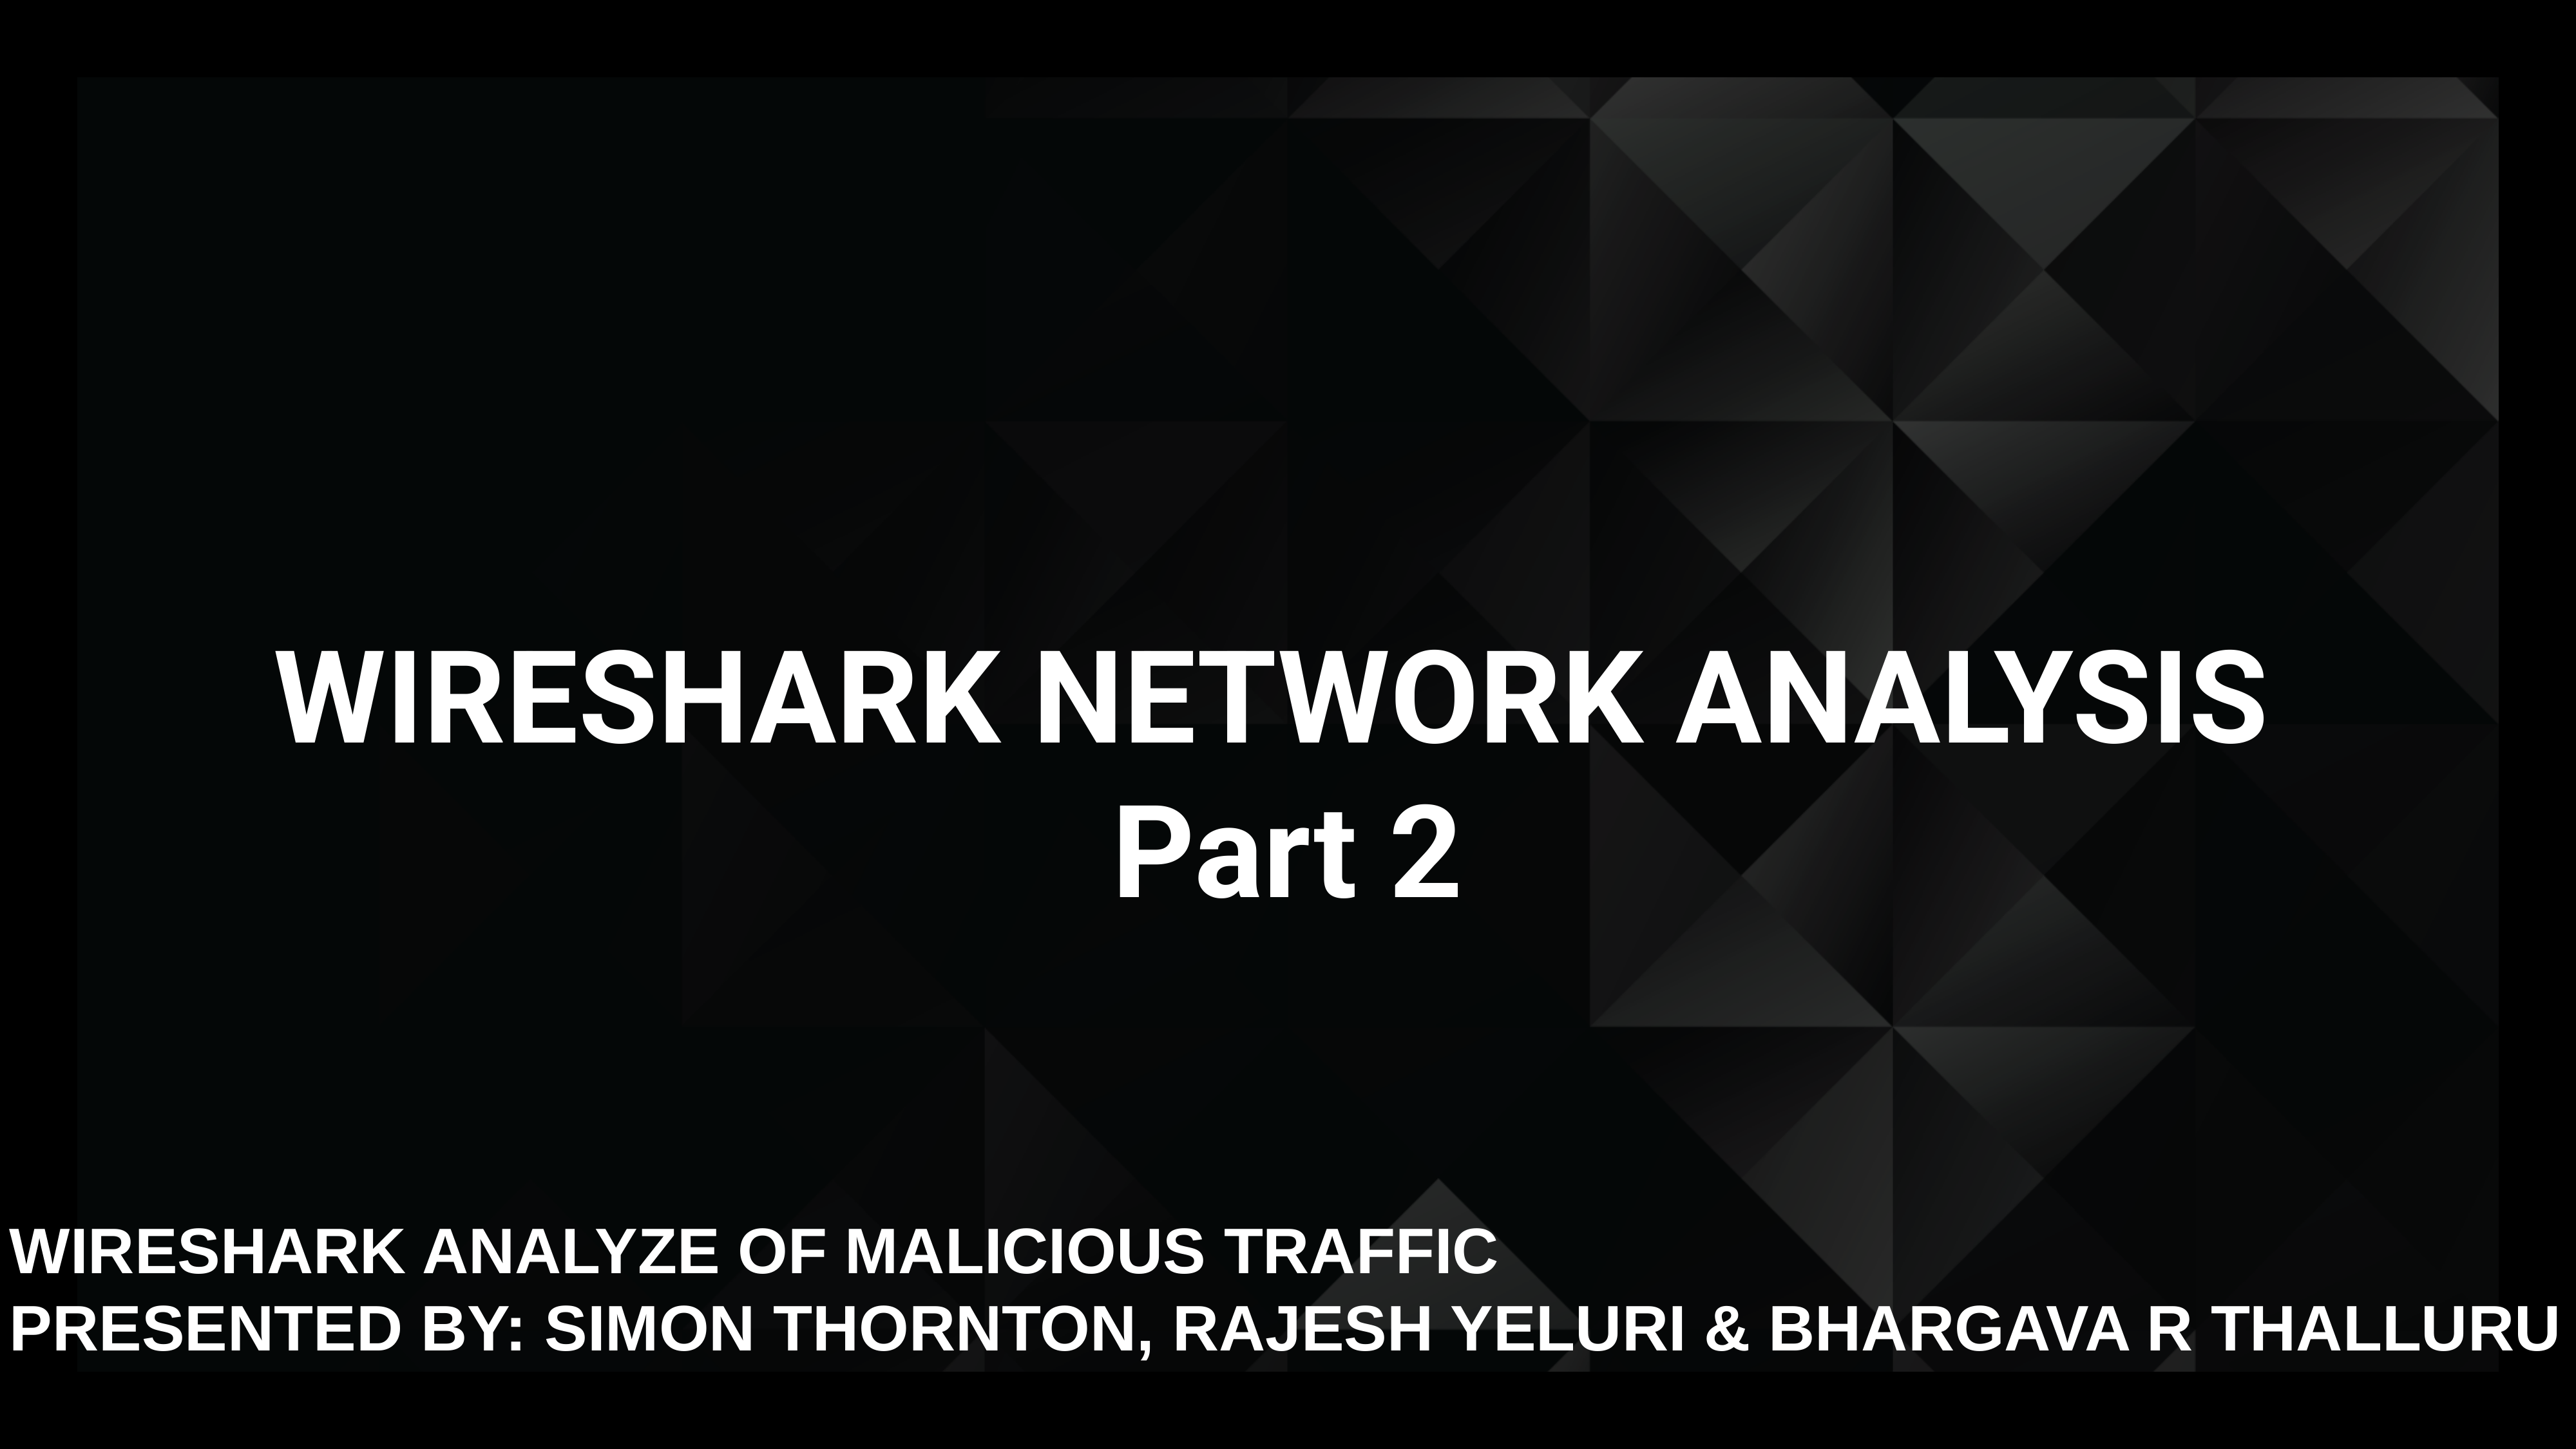

# WIRESHARK NETWORK ANALYSIS Part 2
WIRESHARK ANALYZE OF MALICIOUS TRAFFIC
PRESENTED BY: SIMON THORNTON, RAJESH YELURI & BHARGAVA R THALLURU